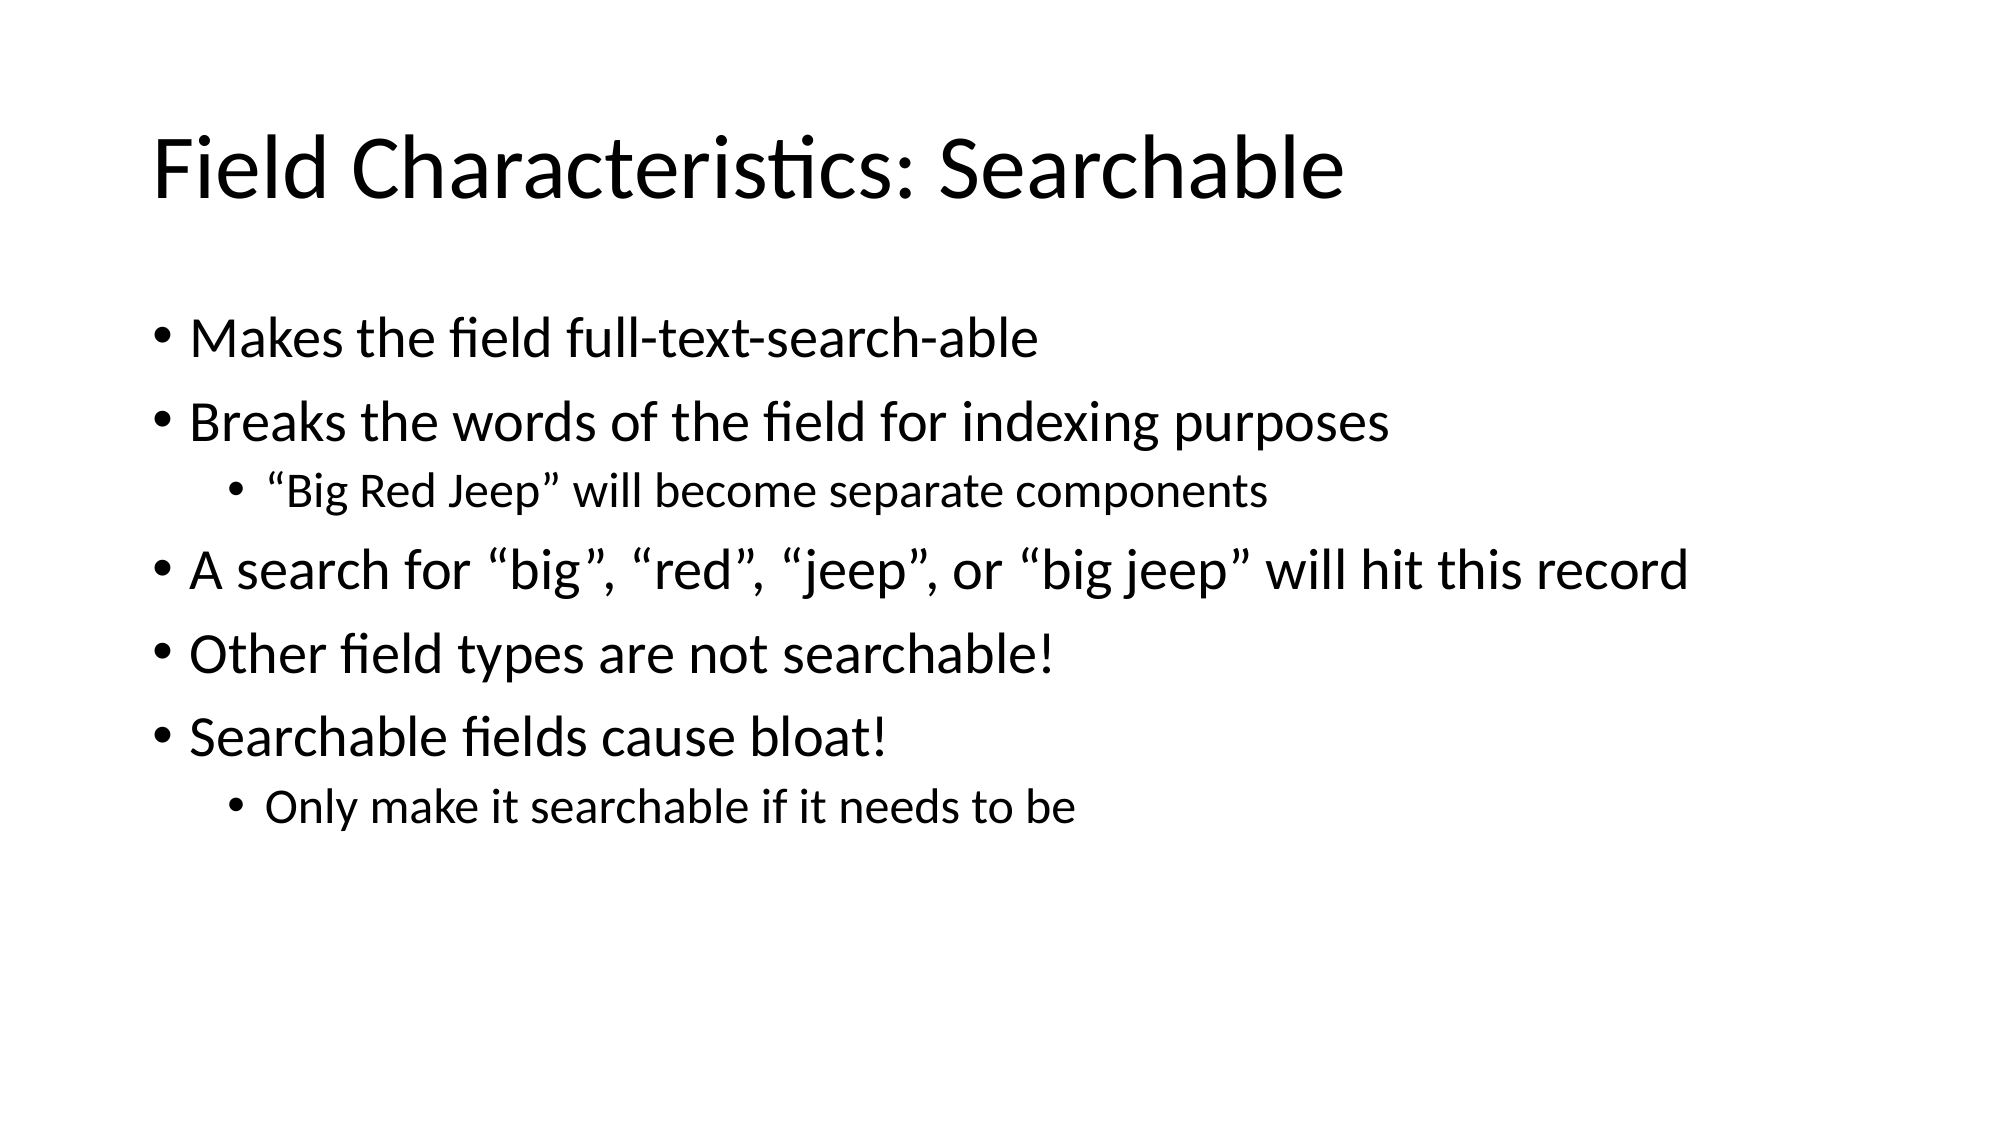

# Field Characteristics: Searchable
Makes the field full-text-search-able
Breaks the words of the field for indexing purposes
“Big Red Jeep” will become separate components
A search for “big”, “red”, “jeep”, or “big jeep” will hit this record
Other field types are not searchable!
Searchable fields cause bloat!
Only make it searchable if it needs to be